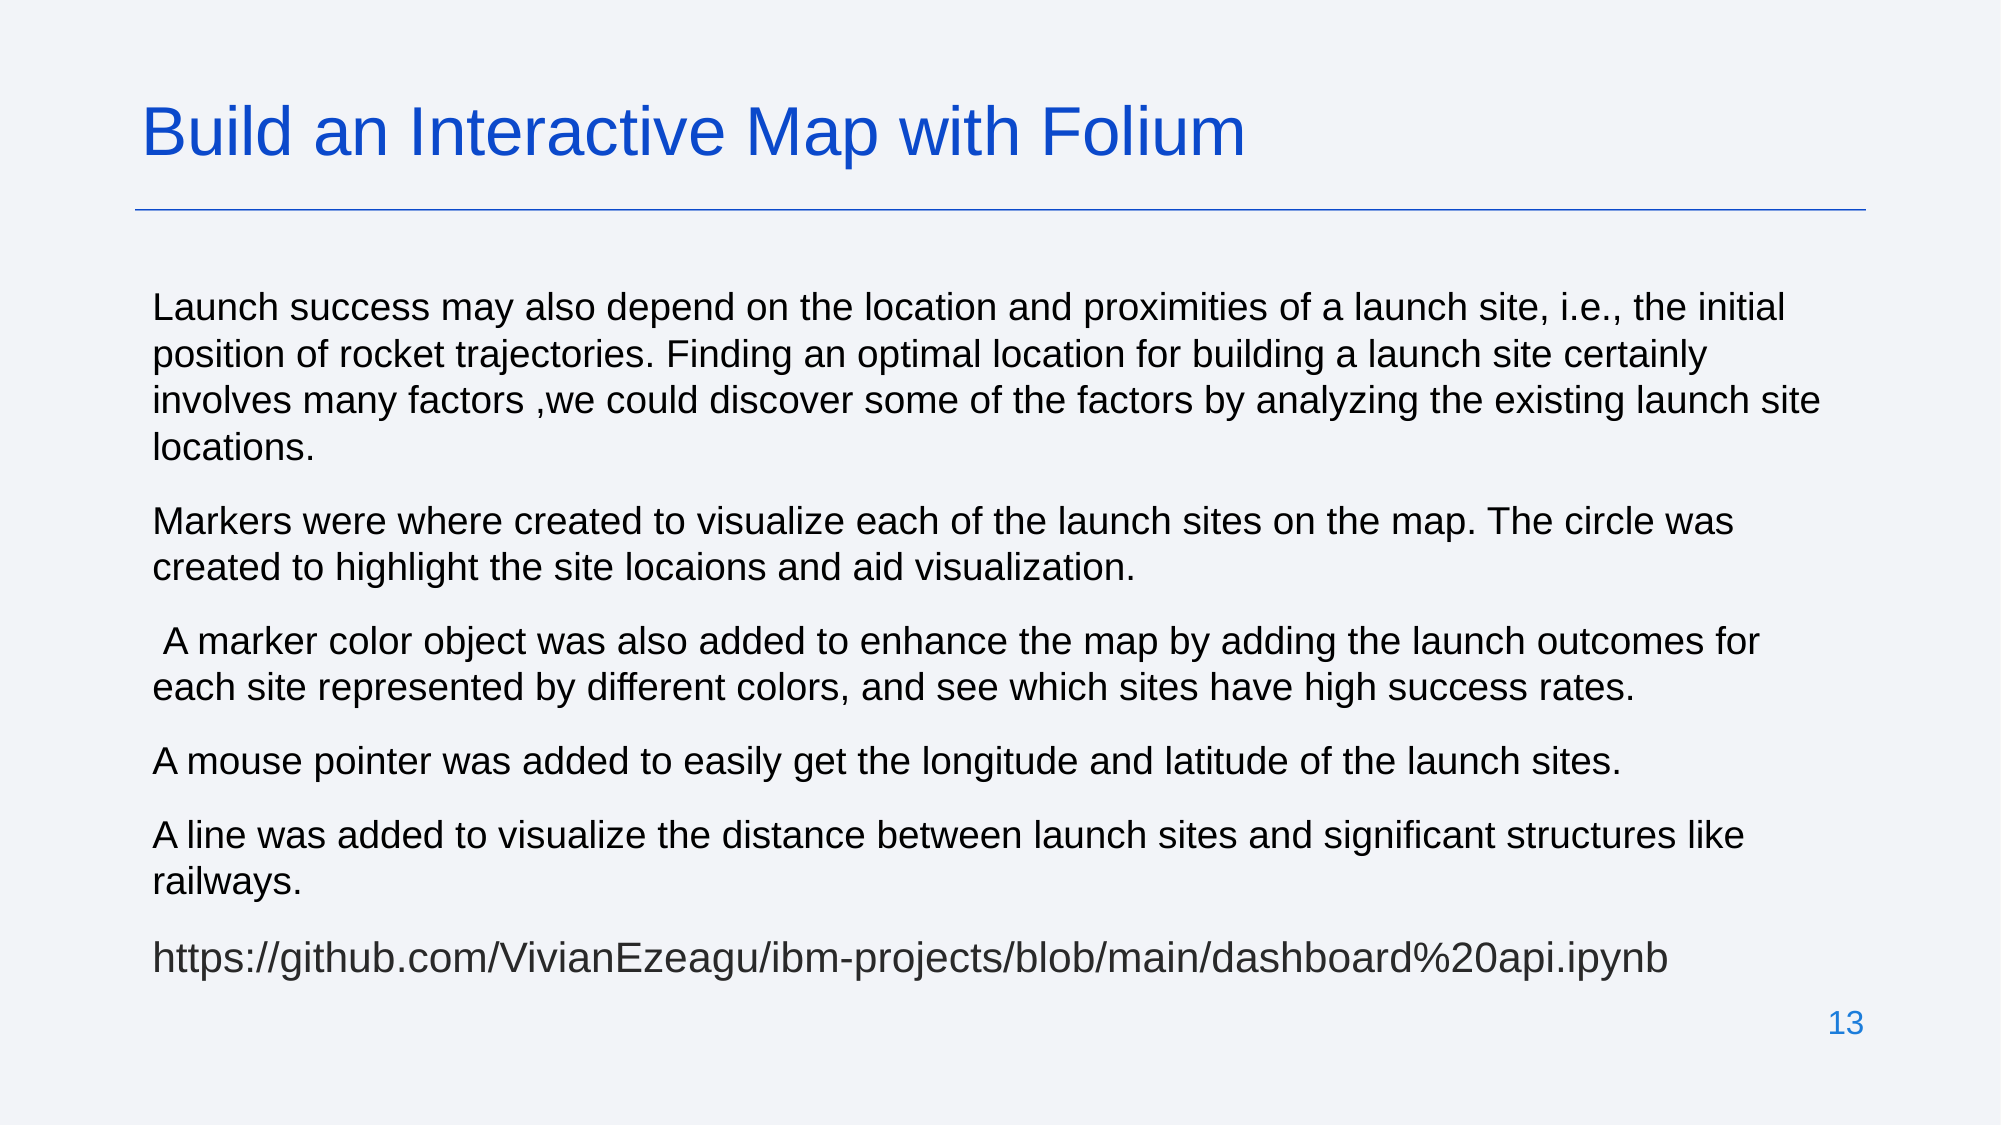

Build an Interactive Map with Folium
Launch success may also depend on the location and proximities of a launch site, i.e., the initial position of rocket trajectories. Finding an optimal location for building a launch site certainly involves many factors ,we could discover some of the factors by analyzing the existing launch site locations.
Markers were where created to visualize each of the launch sites on the map. The circle was created to highlight the site locaions and aid visualization.
 A marker color object was also added to enhance the map by adding the launch outcomes for each site represented by different colors, and see which sites have high success rates.
A mouse pointer was added to easily get the longitude and latitude of the launch sites.
A line was added to visualize the distance between launch sites and significant structures like railways.
https://github.com/VivianEzeagu/ibm-projects/blob/main/dashboard%20api.ipynb

13